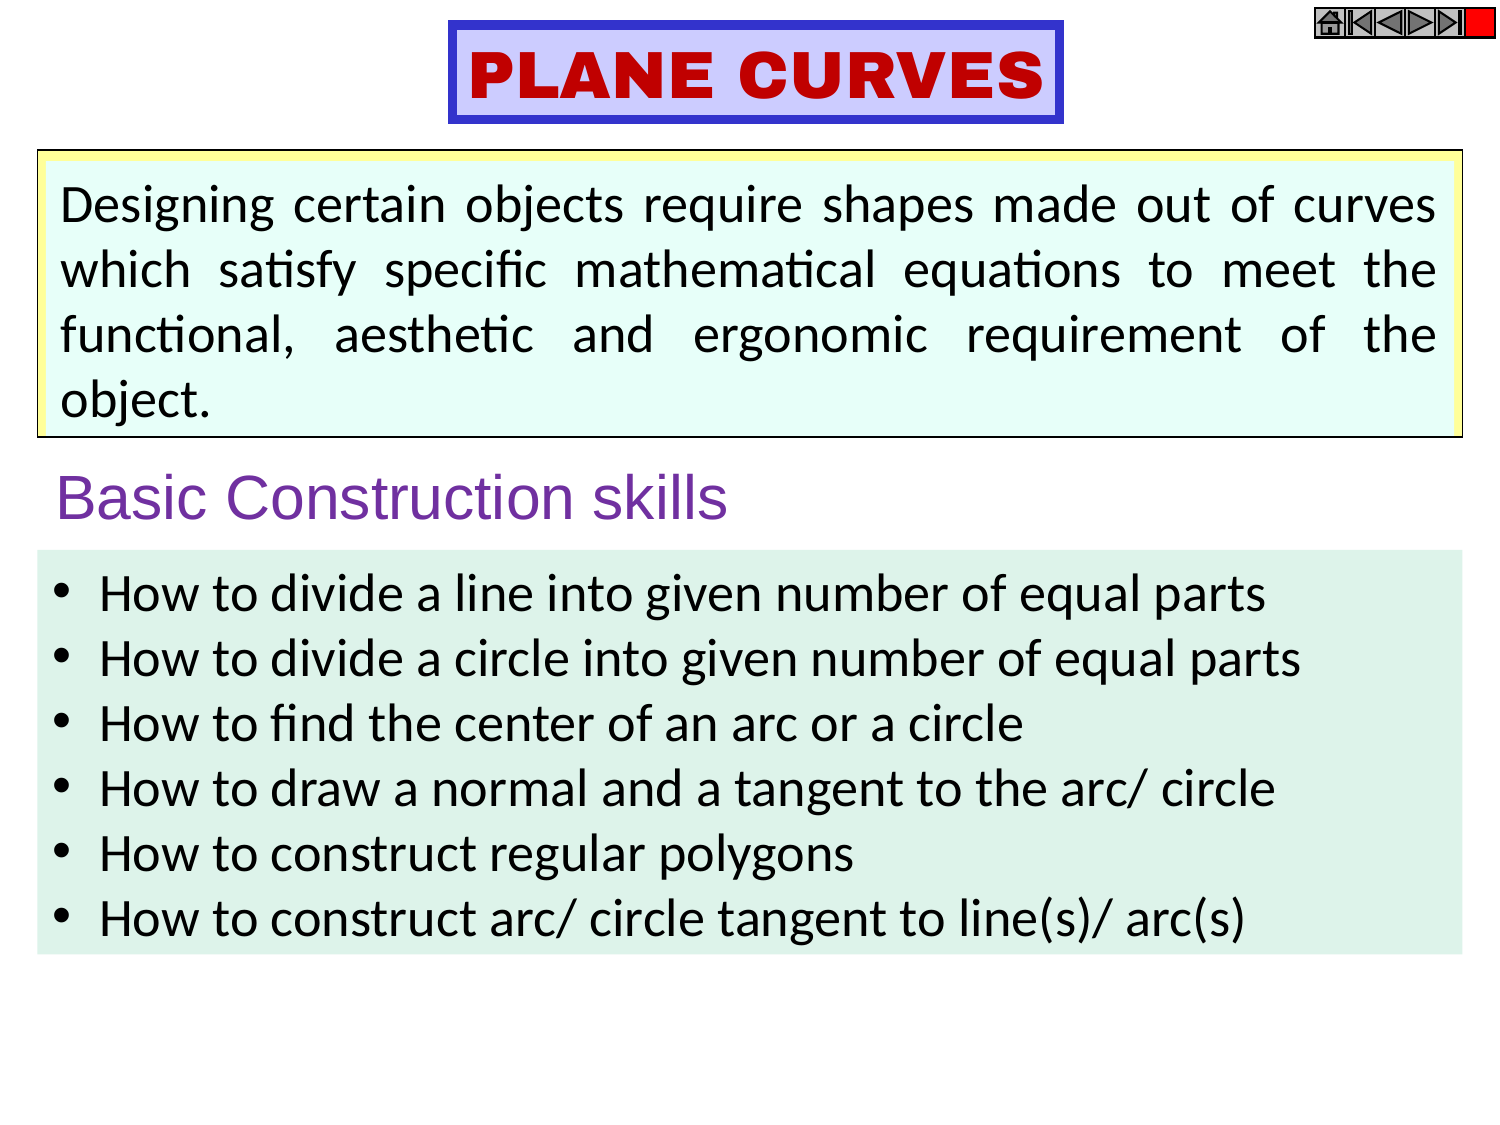

PLANE CURVES

Designing certain objects require shapes made out of curves which satisfy specific mathematical equations to meet the functional, aesthetic and ergonomic requirement of the object.
Basic Construction skills
How to divide a line into given number of equal parts
How to divide a circle into given number of equal parts
How to find the center of an arc or a circle
How to draw a normal and a tangent to the arc/ circle
How to construct regular polygons
How to construct arc/ circle tangent to line(s)/ arc(s)